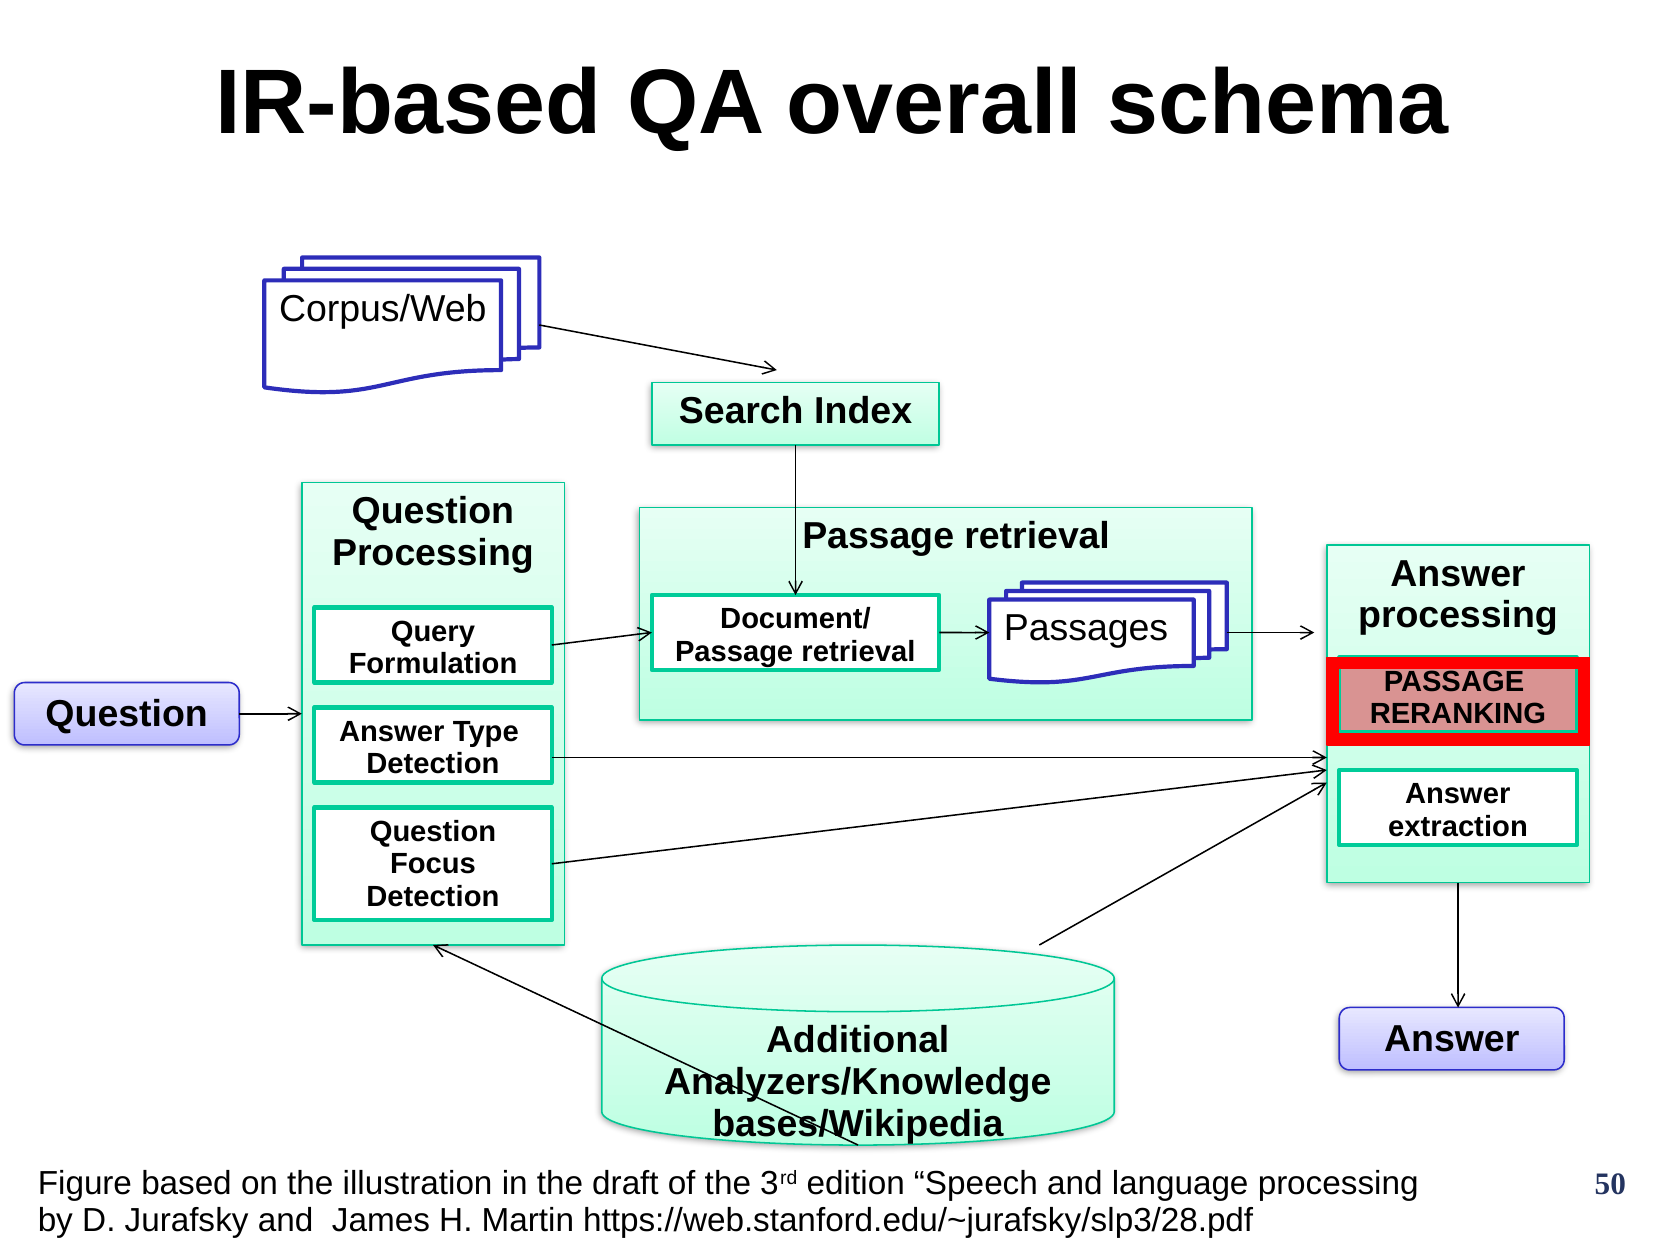

# IR-based QA overall schema

Corpus/Web
Search Index
Question
Processing
  Passage retrieval
Answer processing
Passages
Document/Passage retrieval
Query Formulation

PASSAGE
RERANKING
Question
Answer Type
Detection
Answer extraction
Question
Focus
Detection
Additional Analyzers/Knowledge bases/Wikipedia
Answer
Figure based on the illustration in the draft of the 3rd edition “Speech and language processing
by D. Jurafsky and  James H. Martin https://web.stanford.edu/~jurafsky/slp3/28.pdf
50